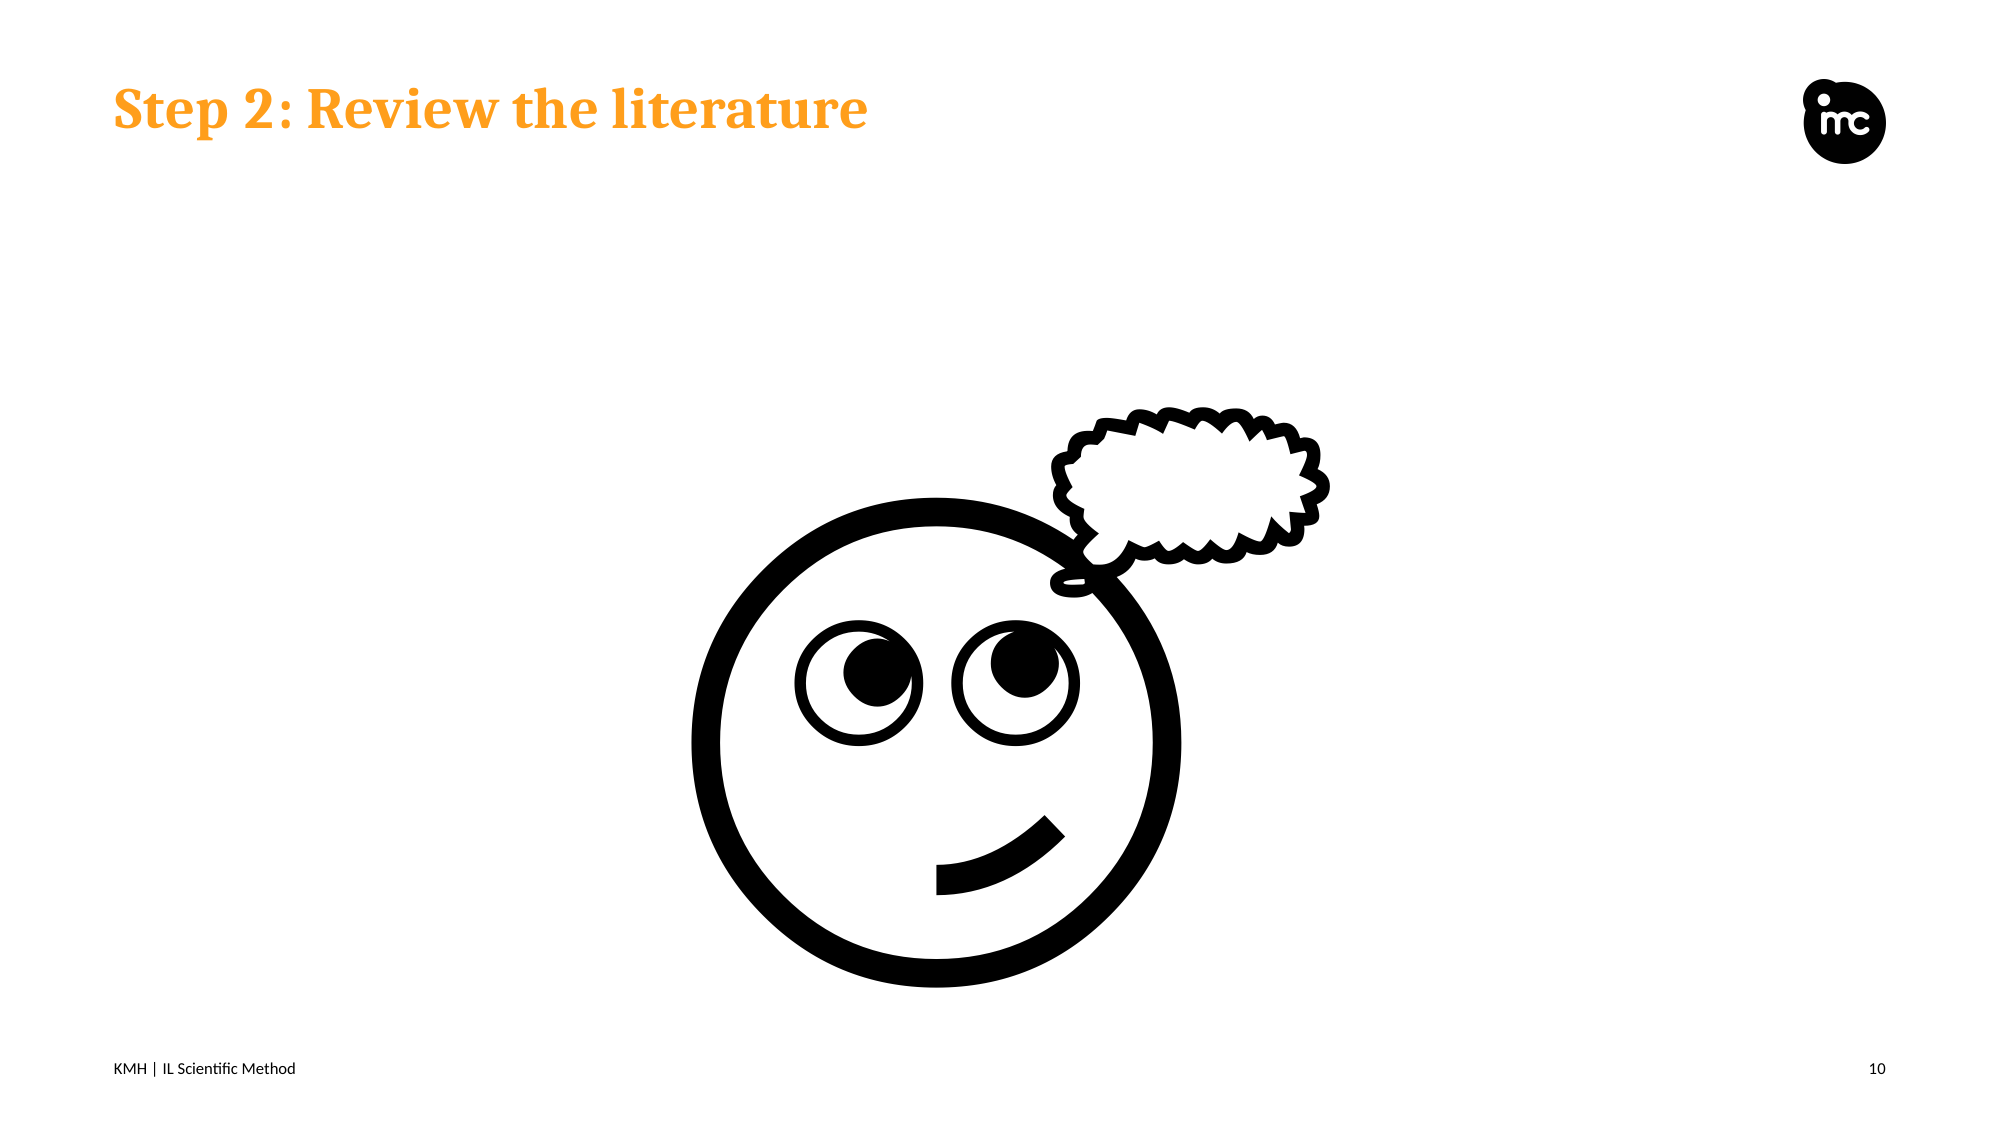

# Step 2: Review the literature
🤔
KMH | IL Scientific Method

10